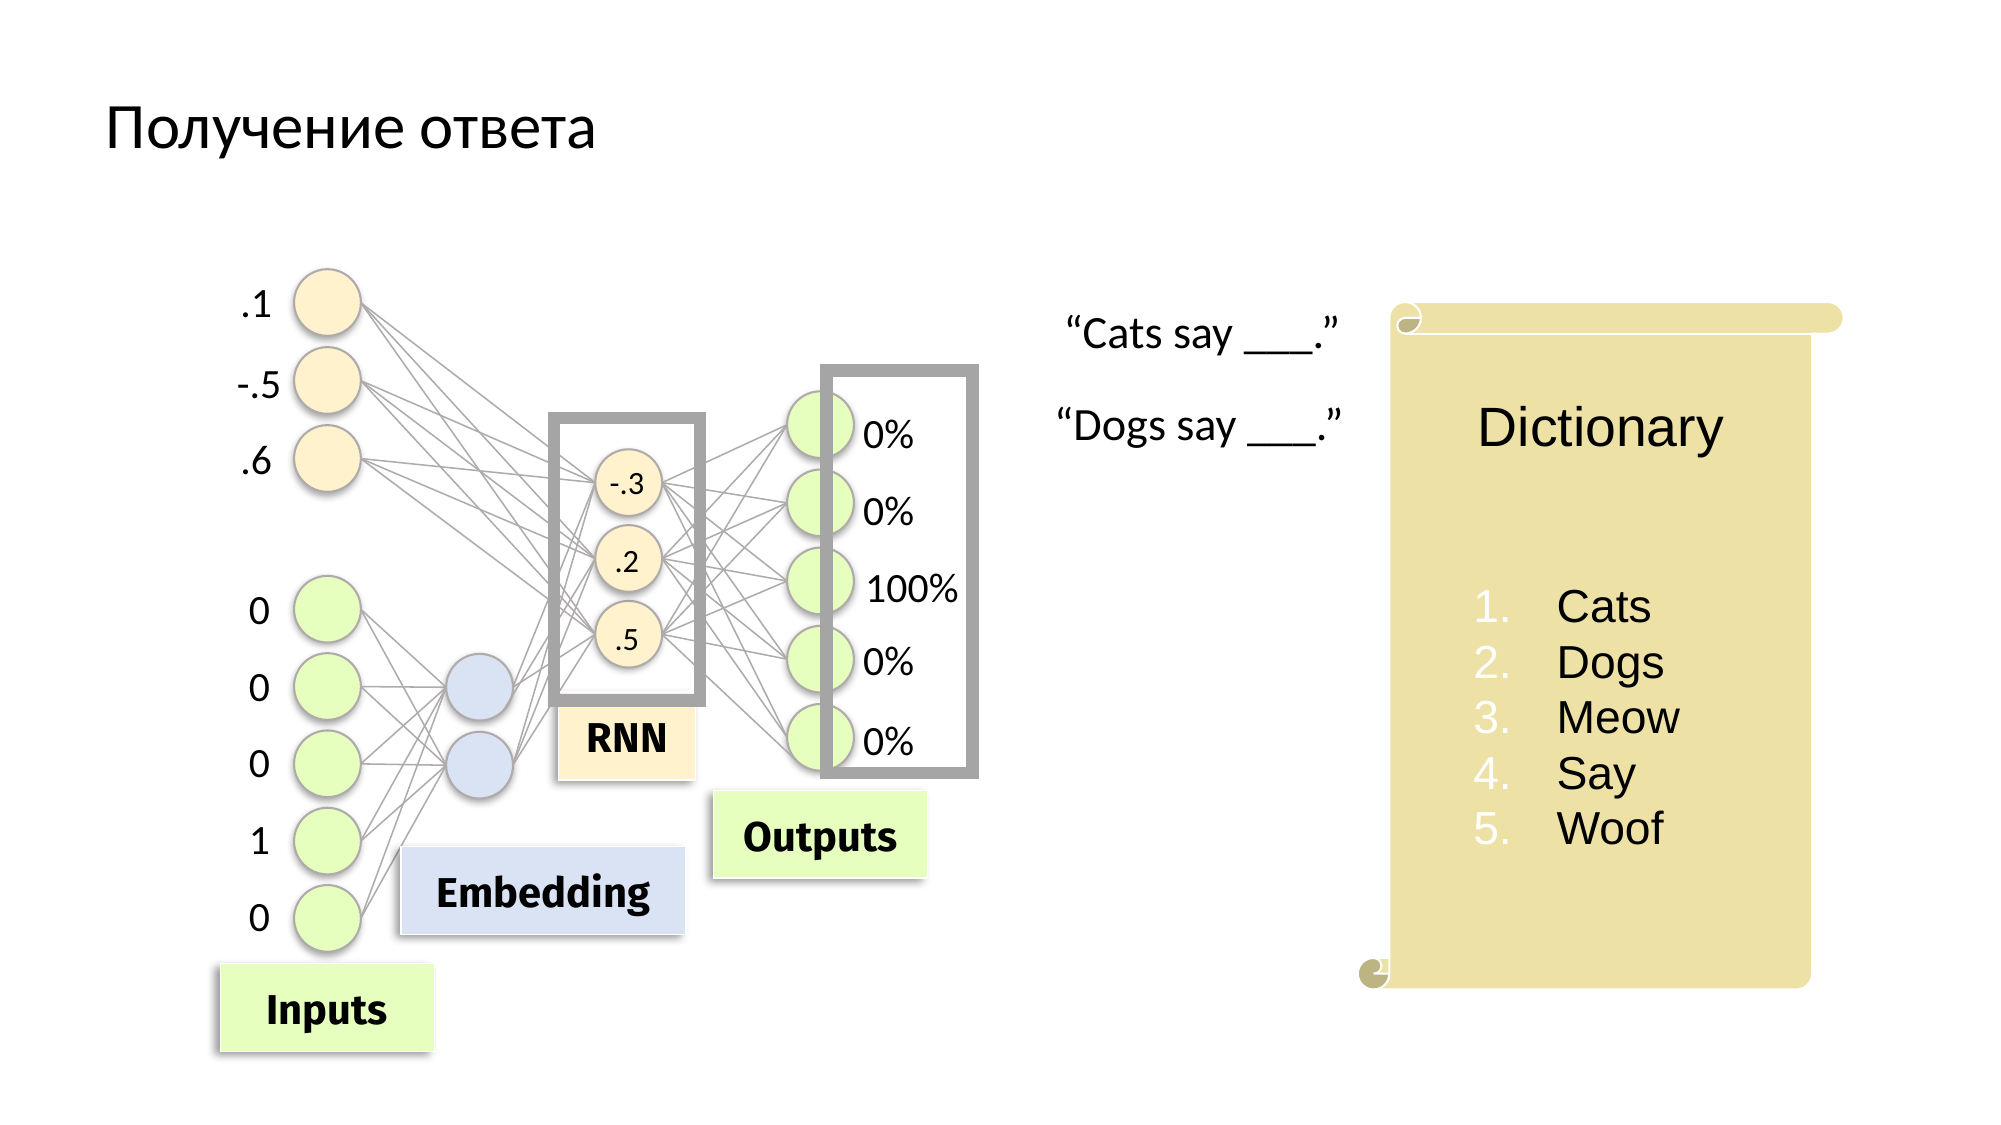

# Получение ответа

.1
“Cats say ___.”

Dictionary

-.5

“Dogs say ___.”
0%
-.3

.2

.5

.6

0%

100%
Cats
Dogs
Meow
Say
Woof

0

0%

0
RNN

0%

0
Outputs

1
Embedding

0
Inputs